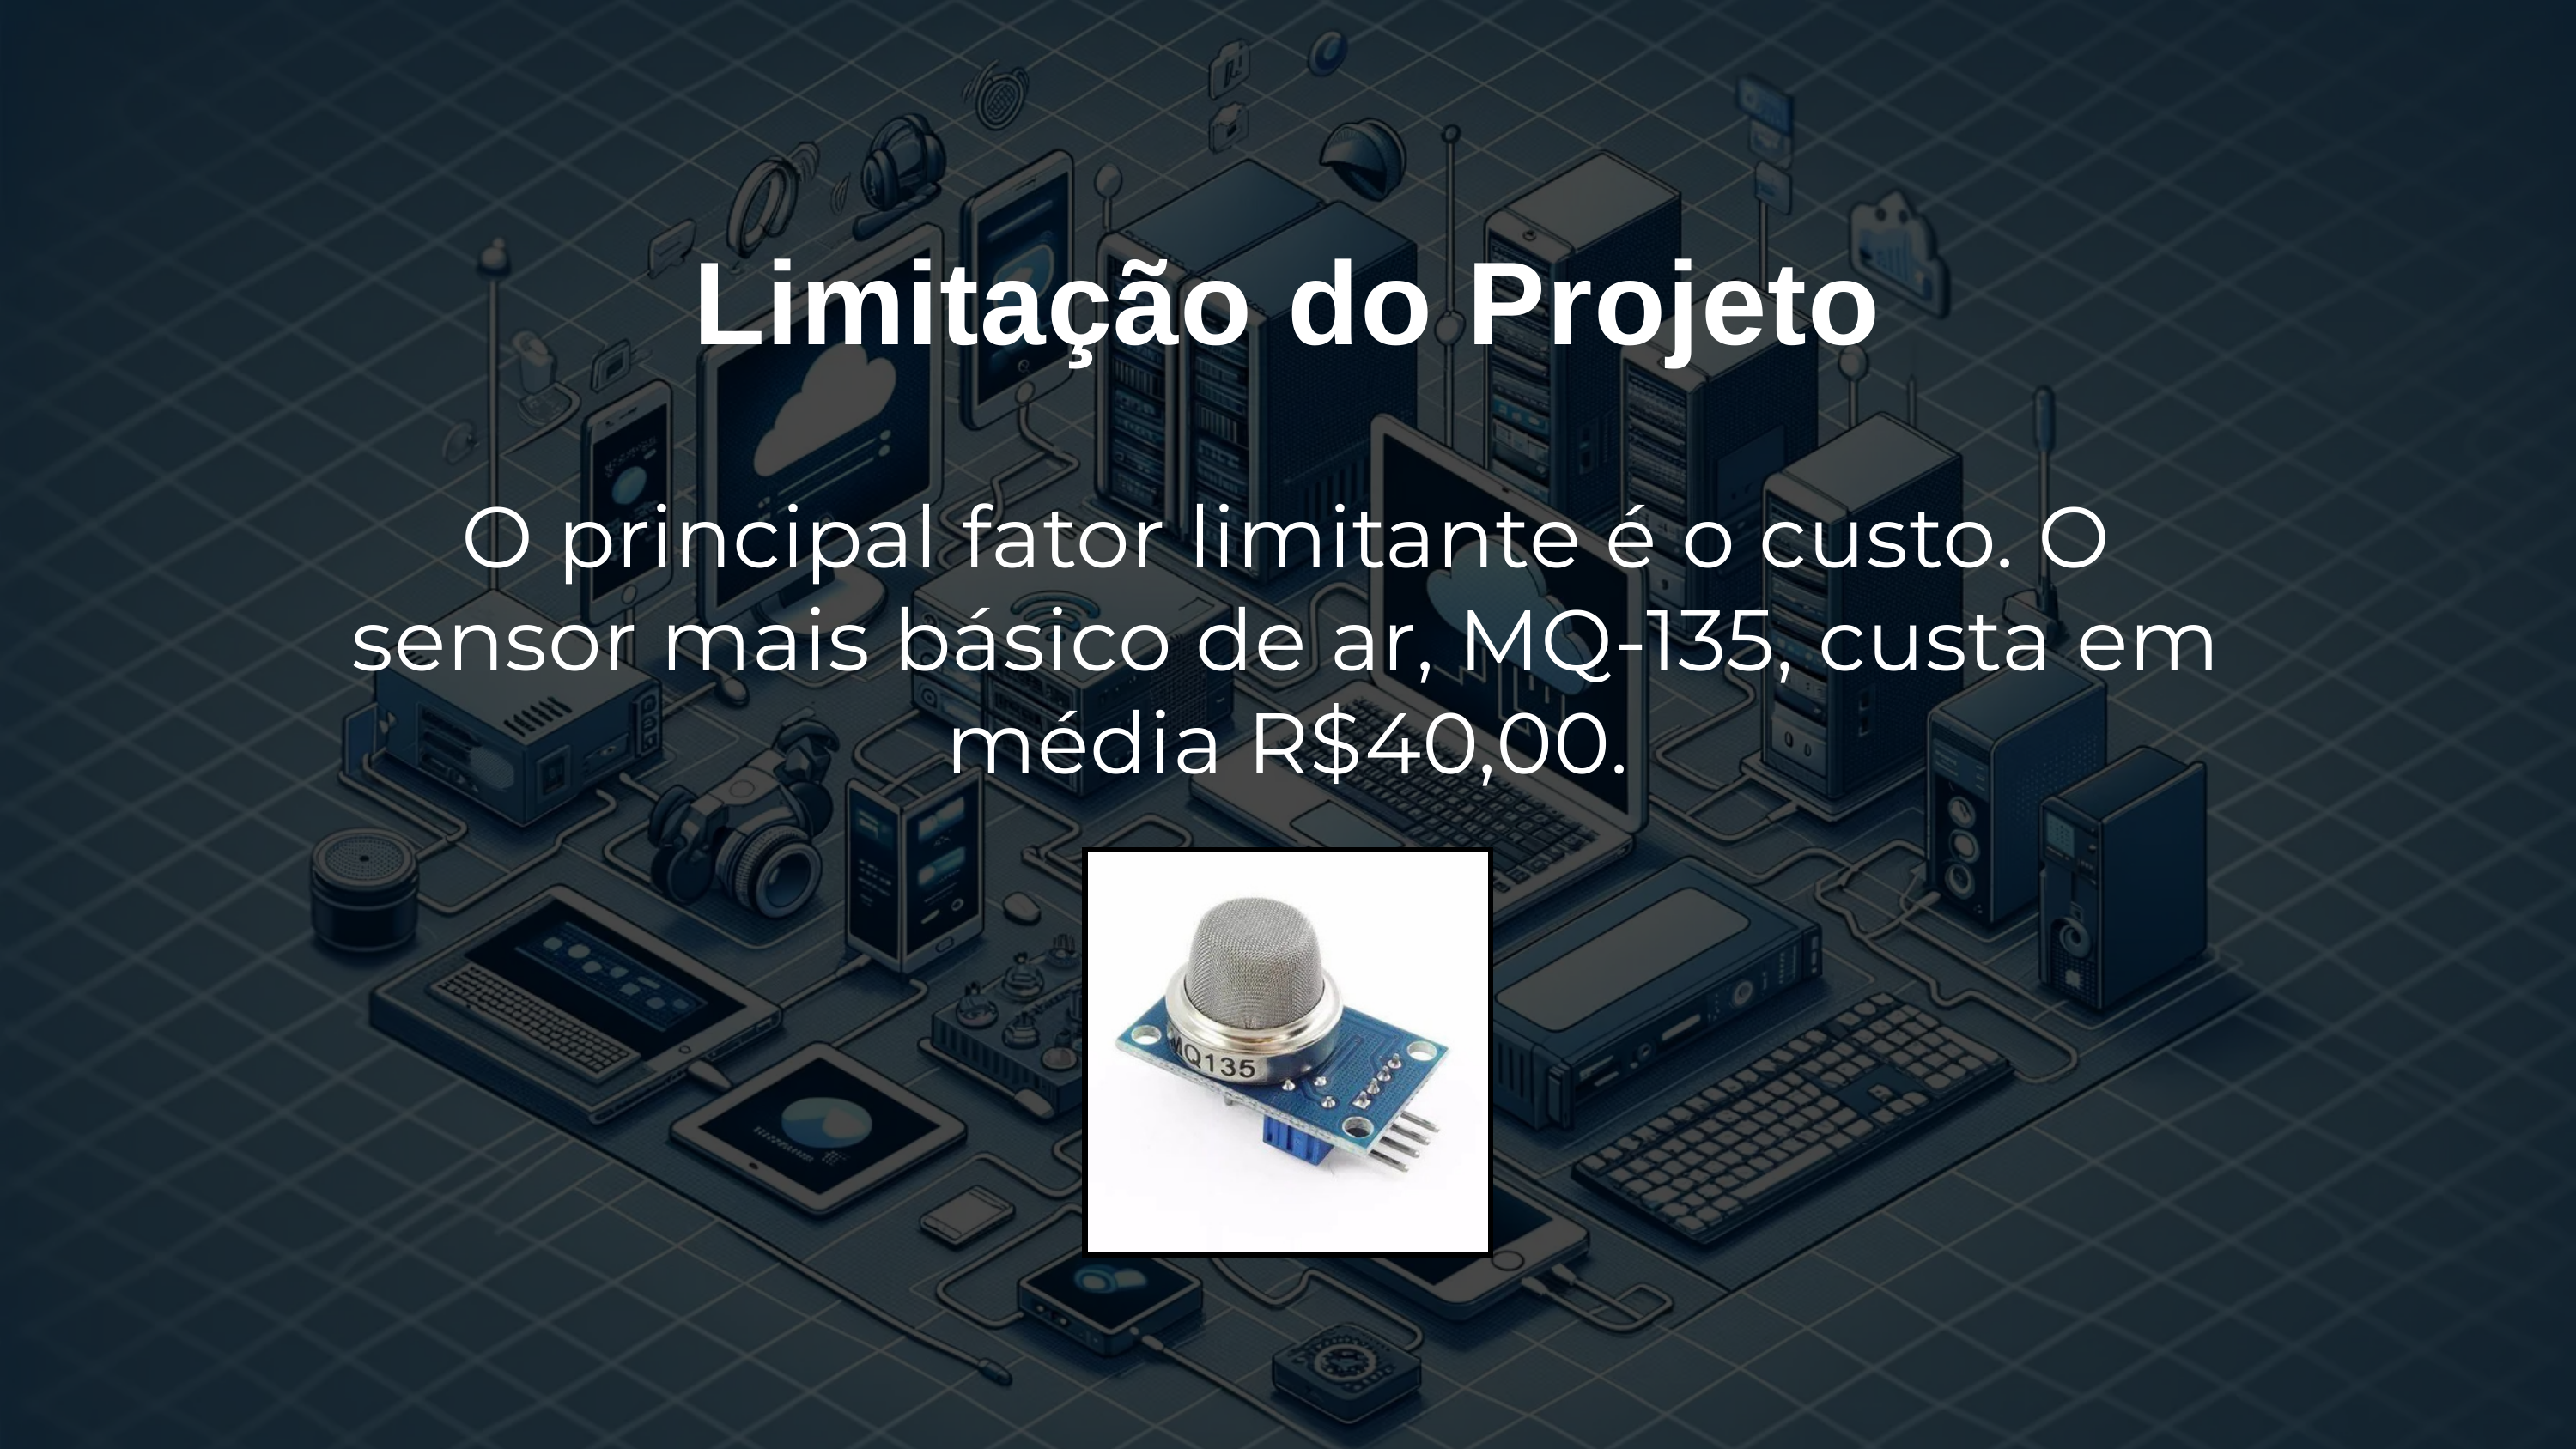

Limitação do Projeto
O principal fator limitante é o custo. O sensor mais básico de ar, MQ-135, custa em média R$40,00.